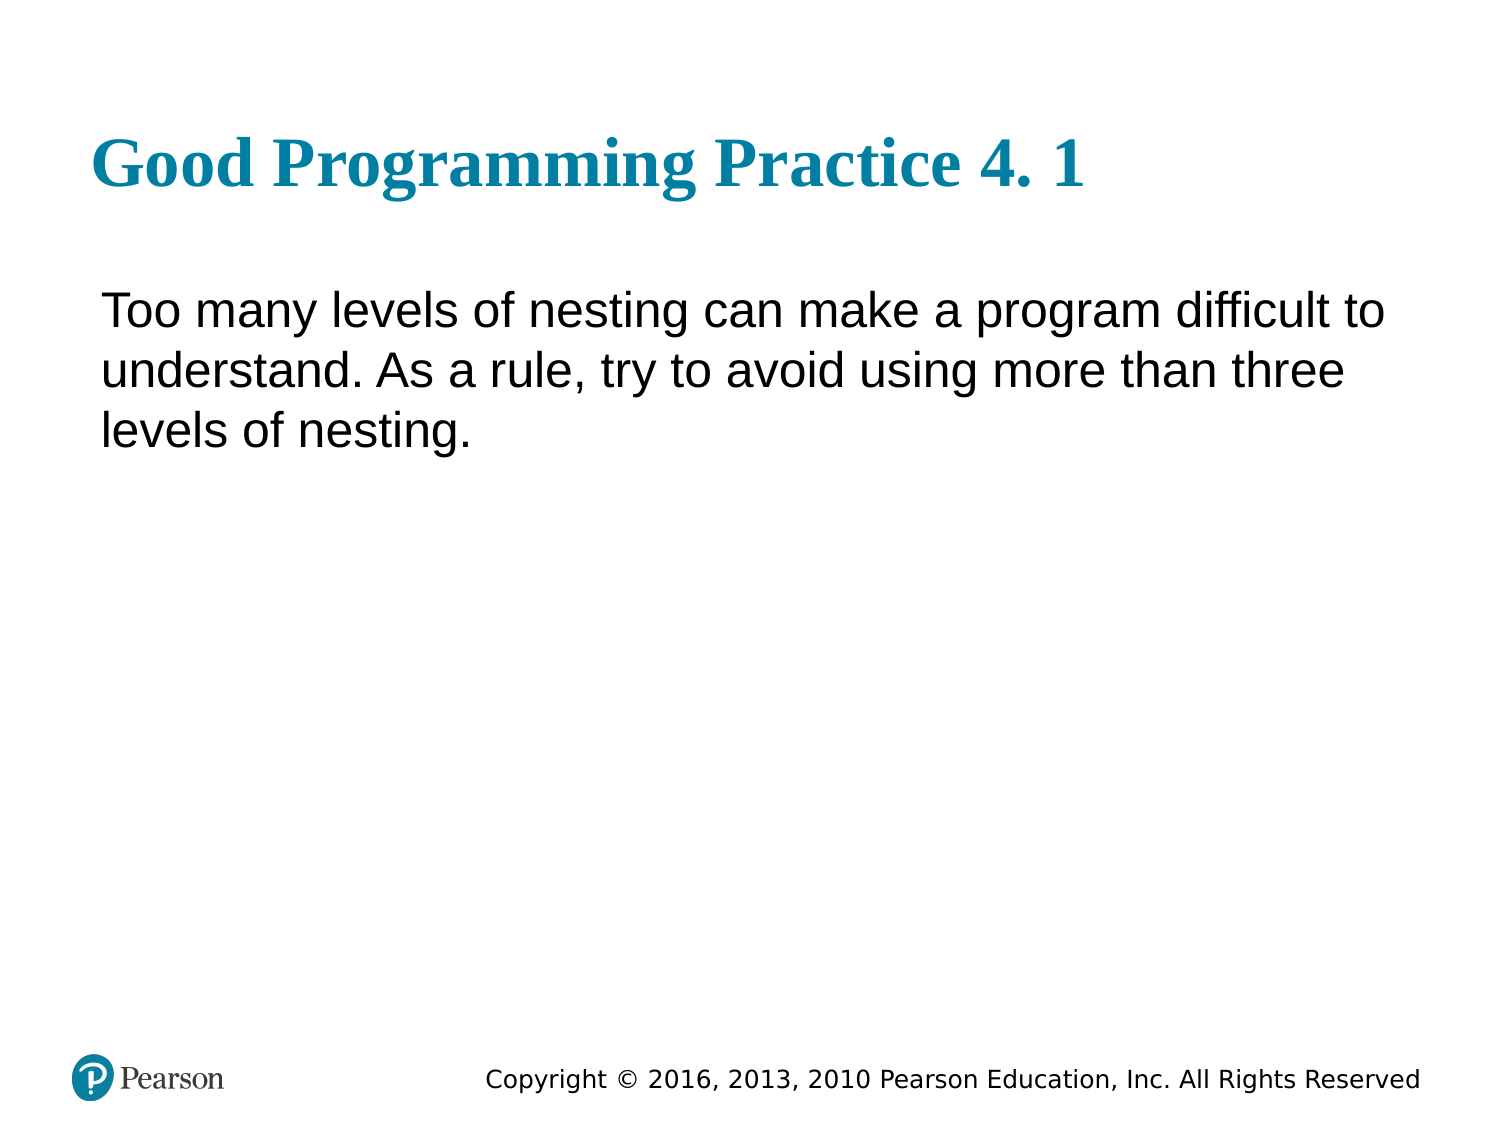

# Good Programming Practice 4. 1
Too many levels of nesting can make a program difficult to understand. As a rule, try to avoid using more than three levels of nesting.